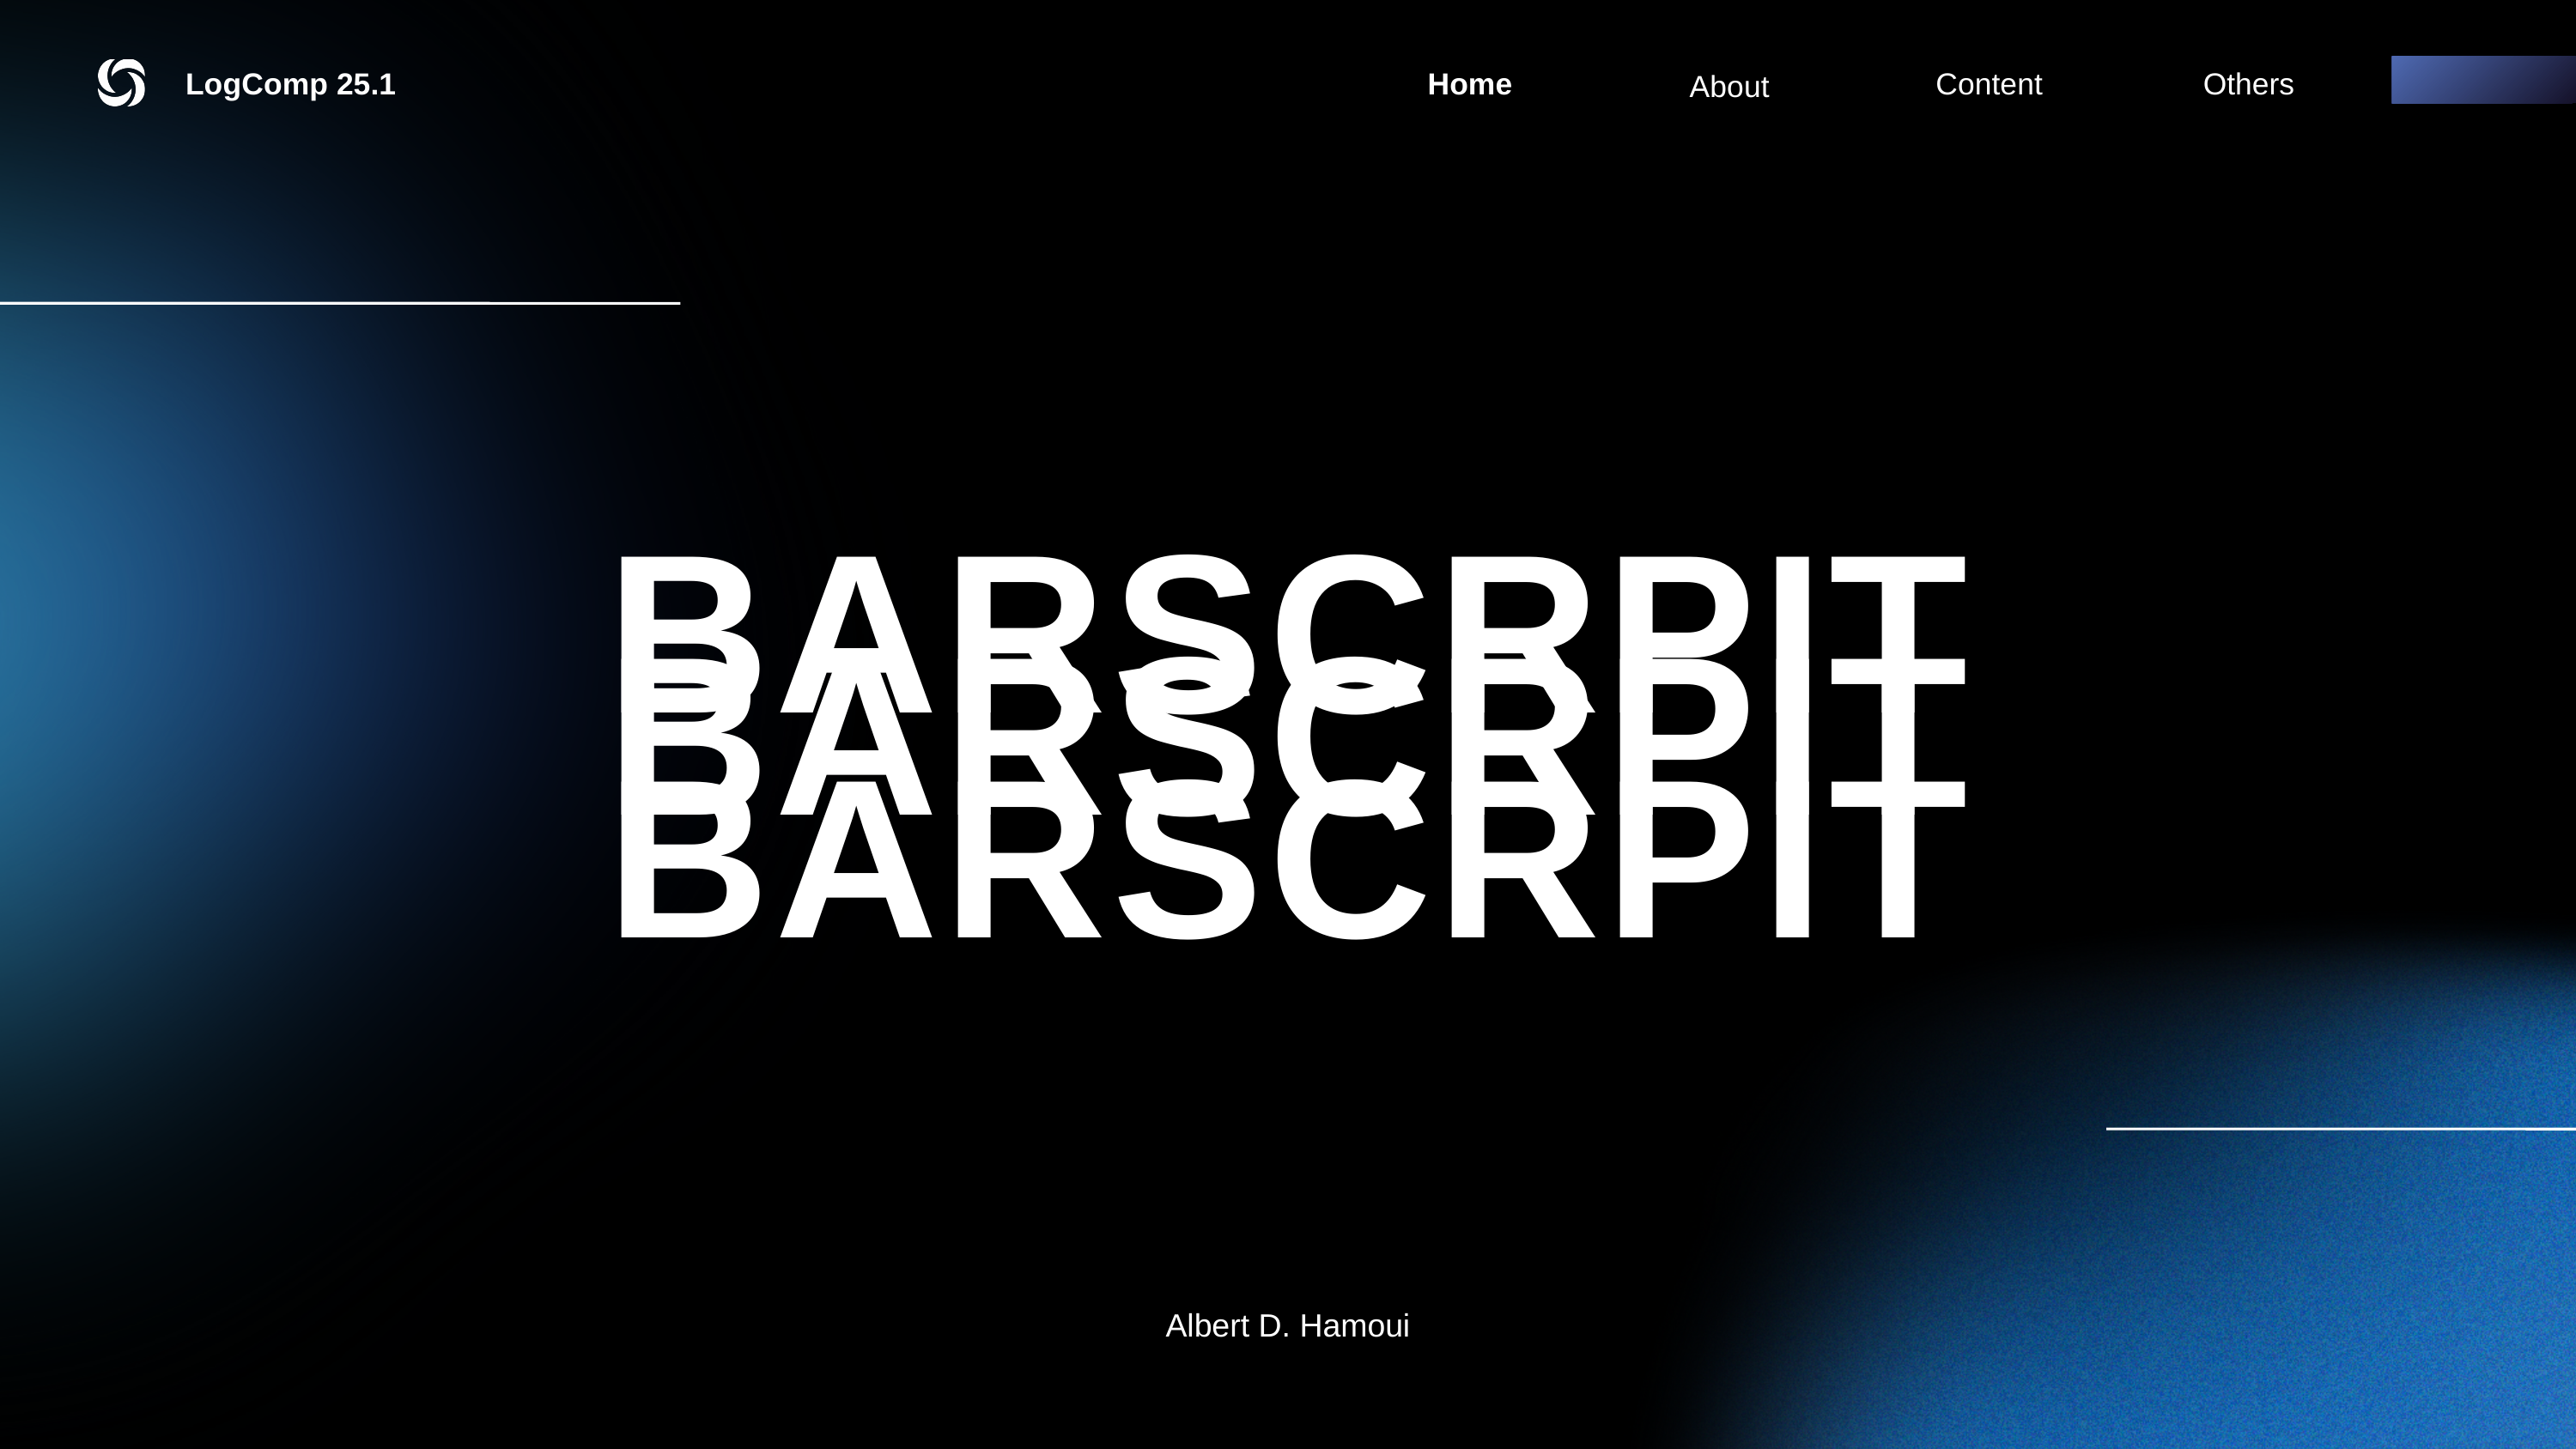

LogComp 25.1
Home
Content
Others

About

BARSCRPIT
BARSCRPIT
BARSCRPIT

Albert D. Hamoui